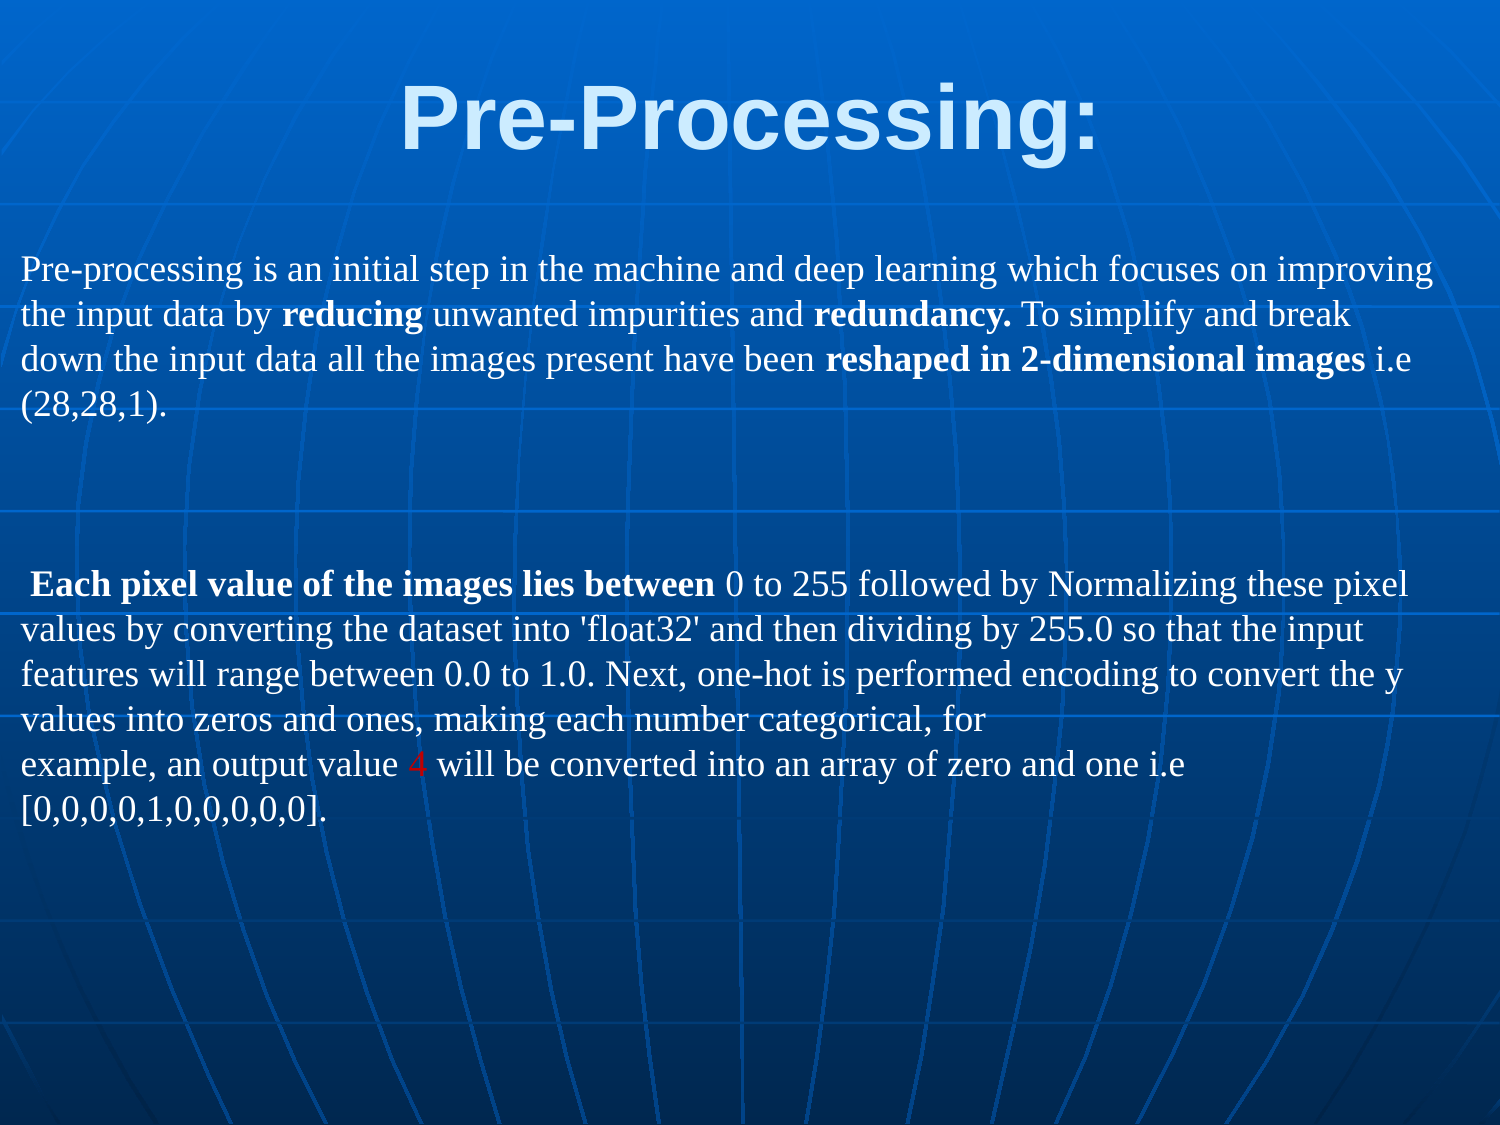

# Pre-Processing:
Pre-processing is an initial step in the machine and deep learning which focuses on improving the input data by reducing unwanted impurities and redundancy. To simplify and break
down the input data all the images present have been reshaped in 2-dimensional images i.e (28,28,1).

 Each pixel value of the images lies between 0 to 255 followed by Normalizing these pixel values by converting the dataset into 'float32' and then dividing by 255.0 so that the input features will range between 0.0 to 1.0. Next, one-hot is performed encoding to convert the y values into zeros and ones, making each number categorical, for
example, an output value 4 will be converted into an array of zero and one i.e [0,0,0,0,1,0,0,0,0,0].